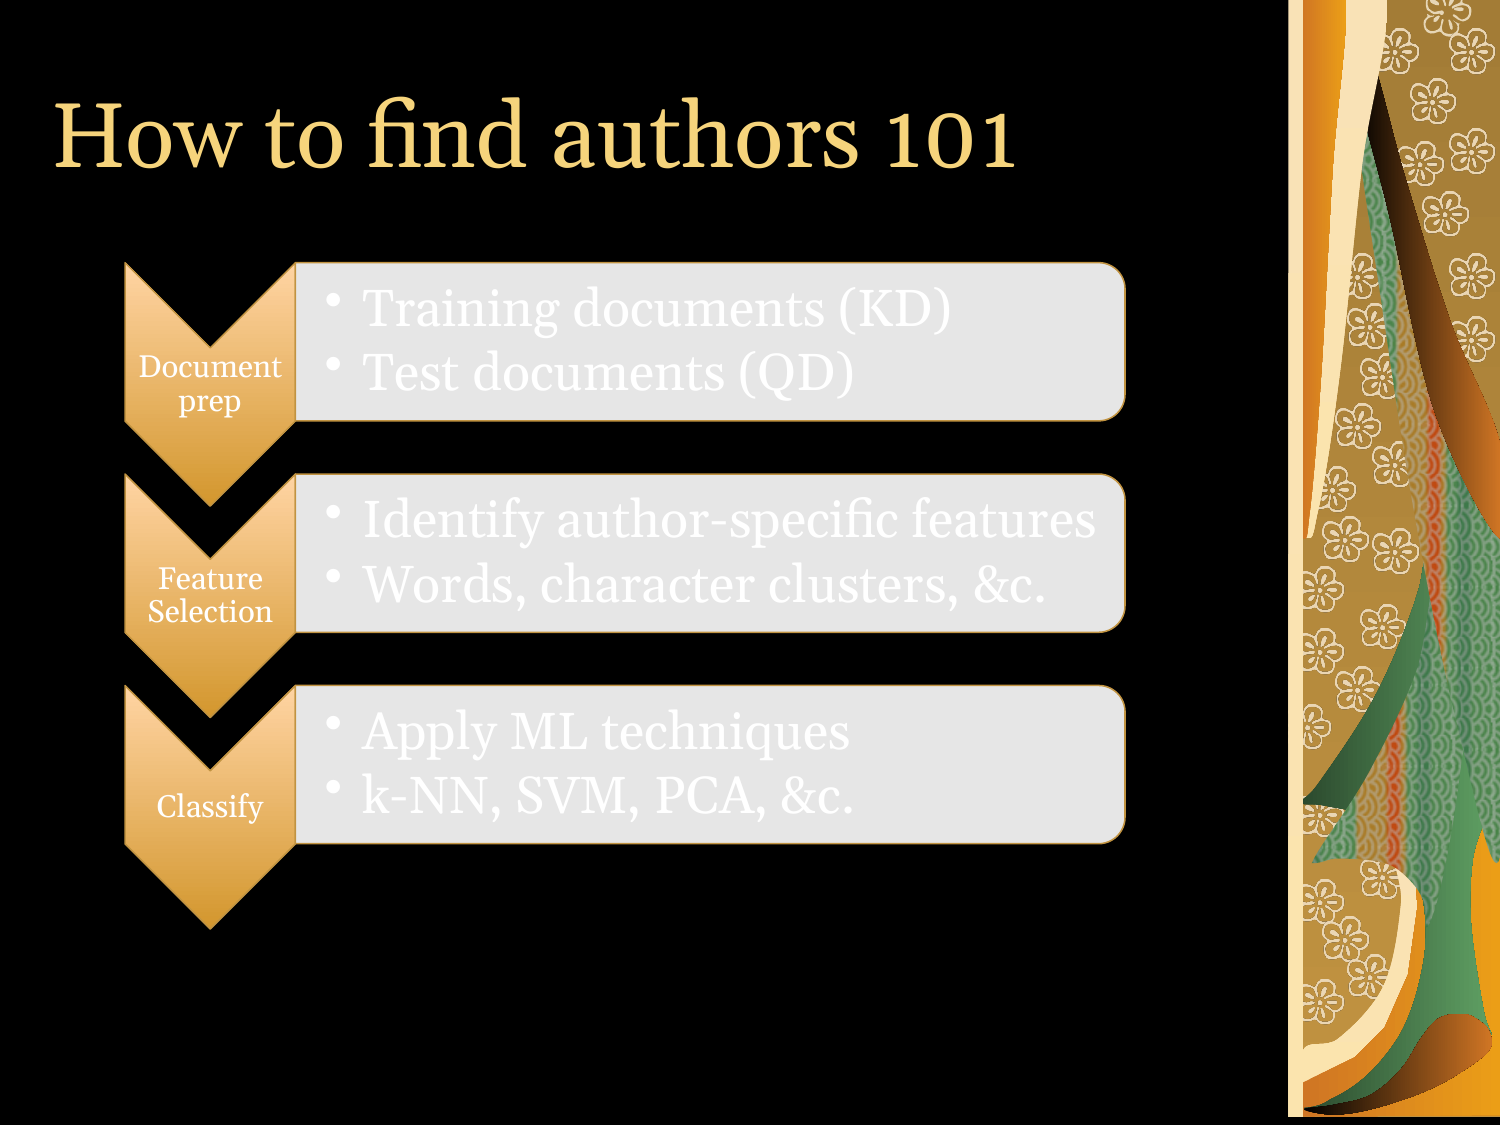

# How to find authors 101

Document prep
Training documents (KD)
Test documents (QD)
Feature Selection
Identify author-specific features
Words, character clusters, &c.
Classify
Apply ML techniques
k-NN, SVM, PCA, &c.